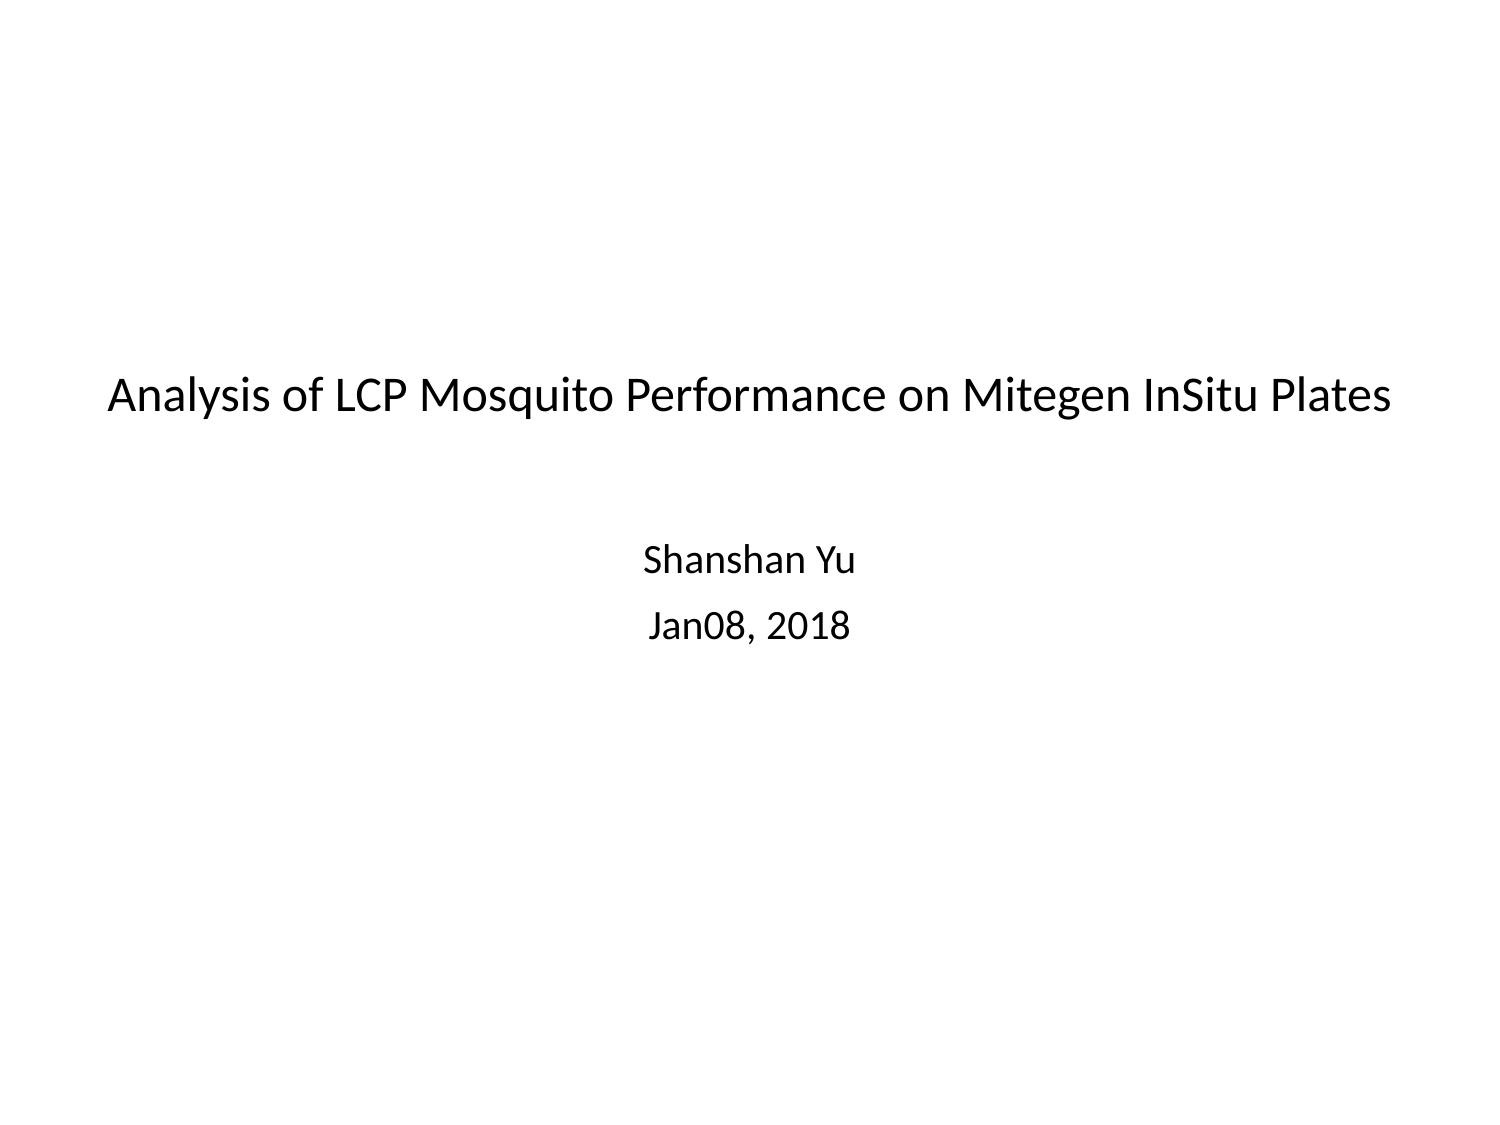

# Analysis of LCP Mosquito Performance on Mitegen InSitu Plates
Shanshan Yu
Jan08, 2018